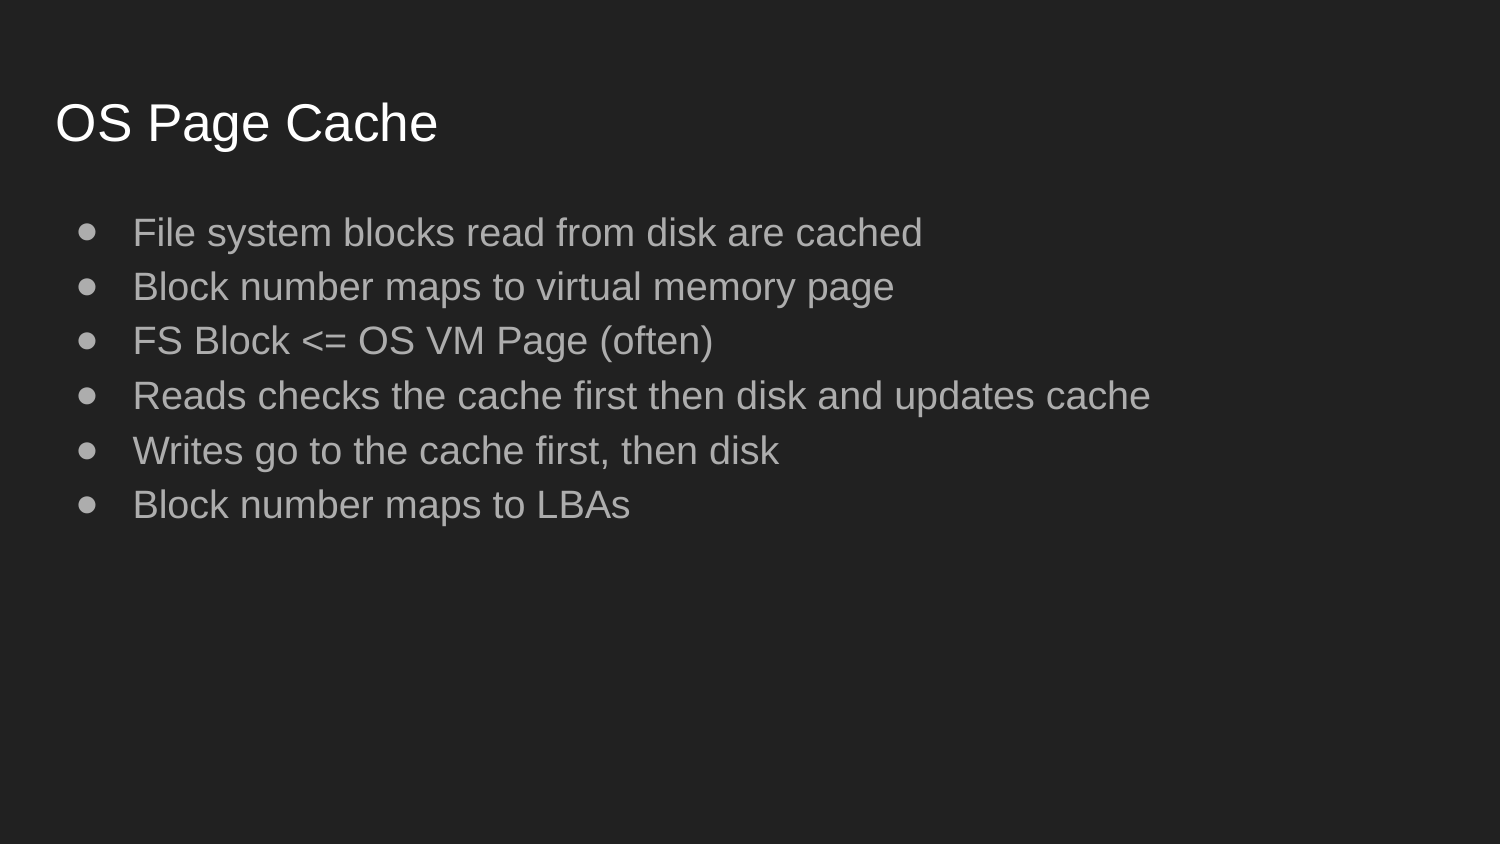

# OS Page Cache
File system blocks read from disk are cached
Block number maps to virtual memory page
FS Block <= OS VM Page (often)
Reads checks the cache first then disk and updates cache
Writes go to the cache first, then disk
Block number maps to LBAs